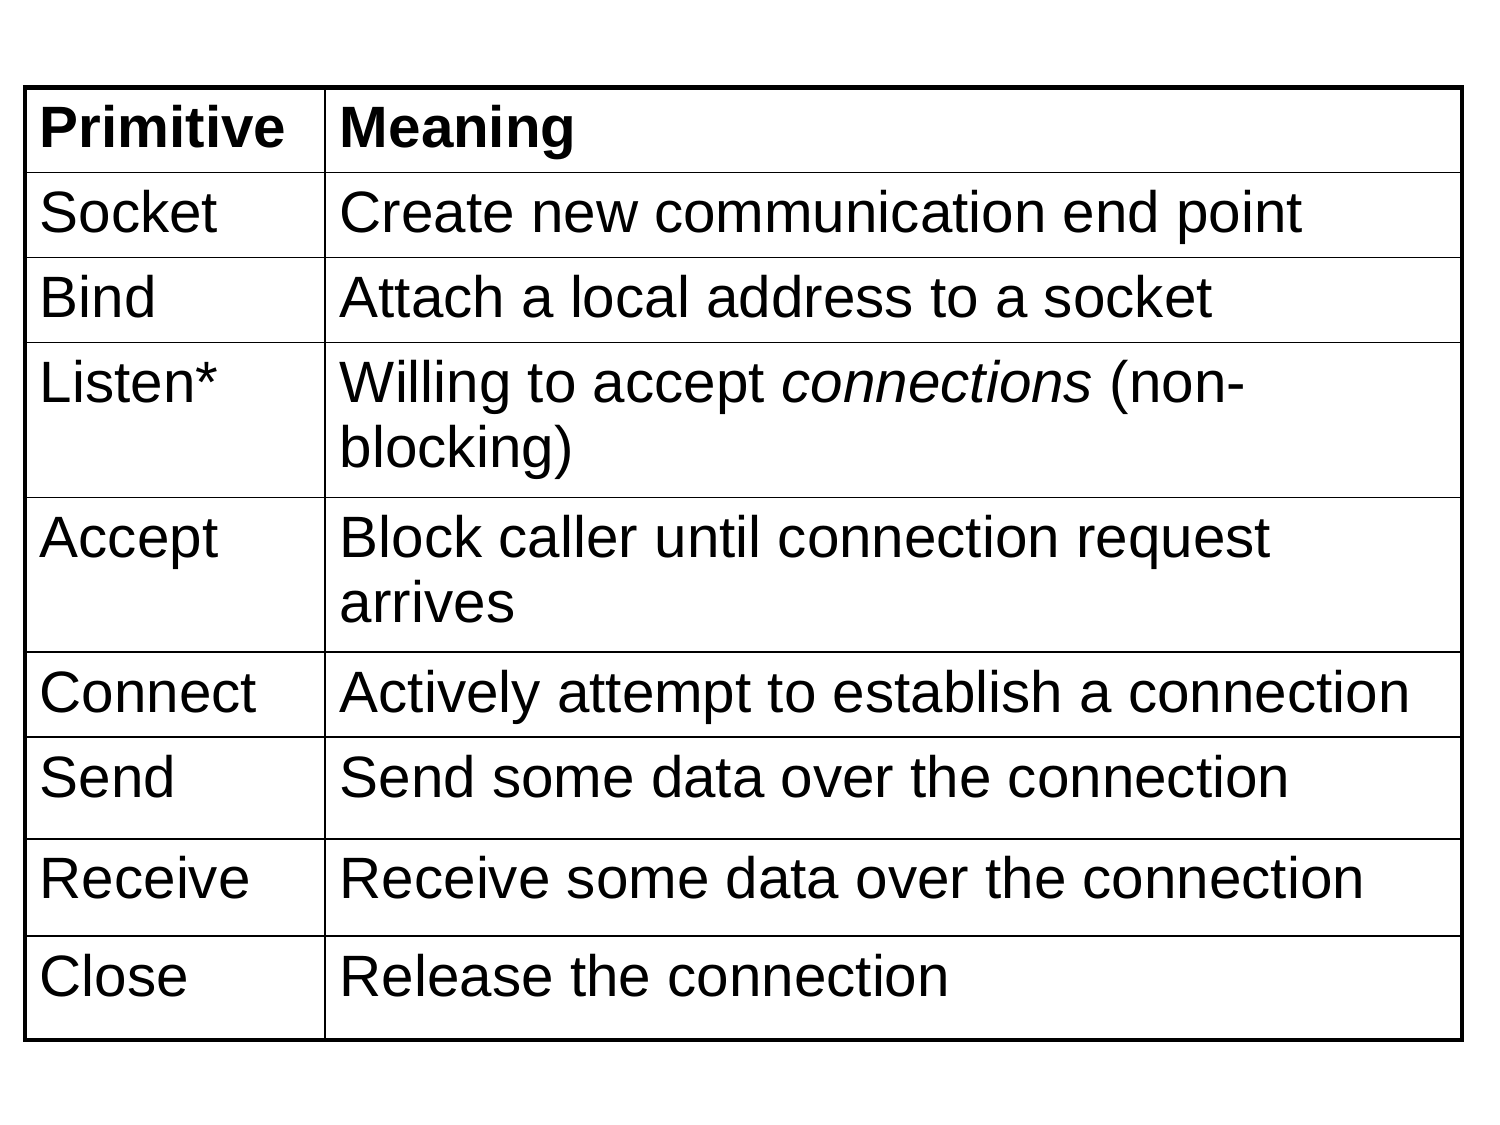

| Primitive | Meaning |
| --- | --- |
| Socket | Create new communication end point |
| Bind | Attach a local address to a socket |
| Listen\* | Willing to accept connections (non-blocking) |
| Accept | Block caller until connection request arrives |
| Connect | Actively attempt to establish a connection |
| Send | Send some data over the connection |
| Receive | Receive some data over the connection |
| Close | Release the connection |